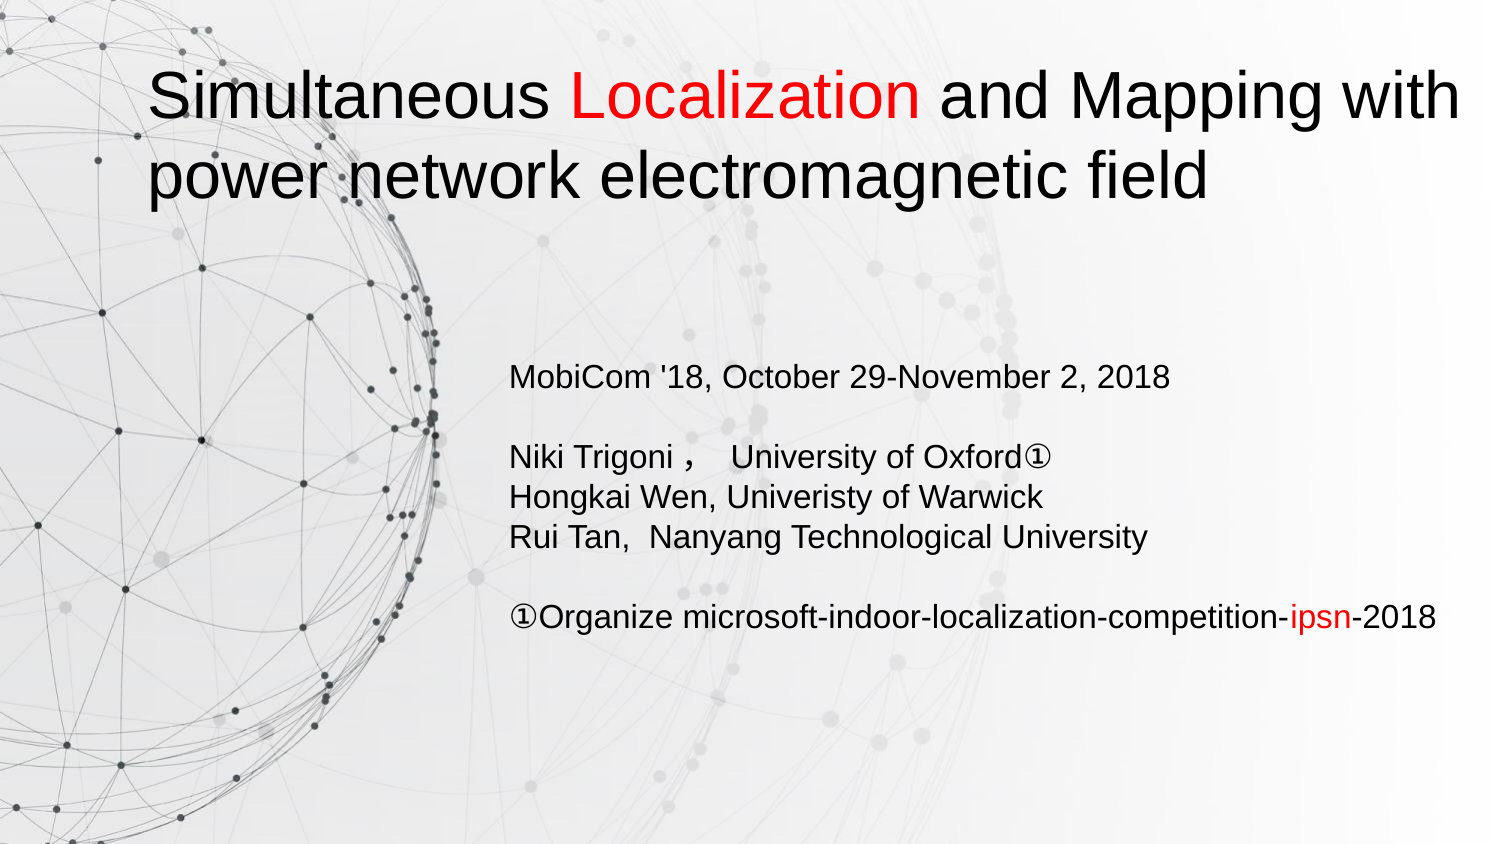

Simultaneous Localization and Mapping with power network electromagnetic field
MobiCom '18, October 29-November 2, 2018

Niki Trigoni， University of Oxford①
Hongkai Wen, Univeristy of Warwick
Rui Tan,  Nanyang Technological University

①Organize microsoft-indoor-localization-competition-ipsn-2018